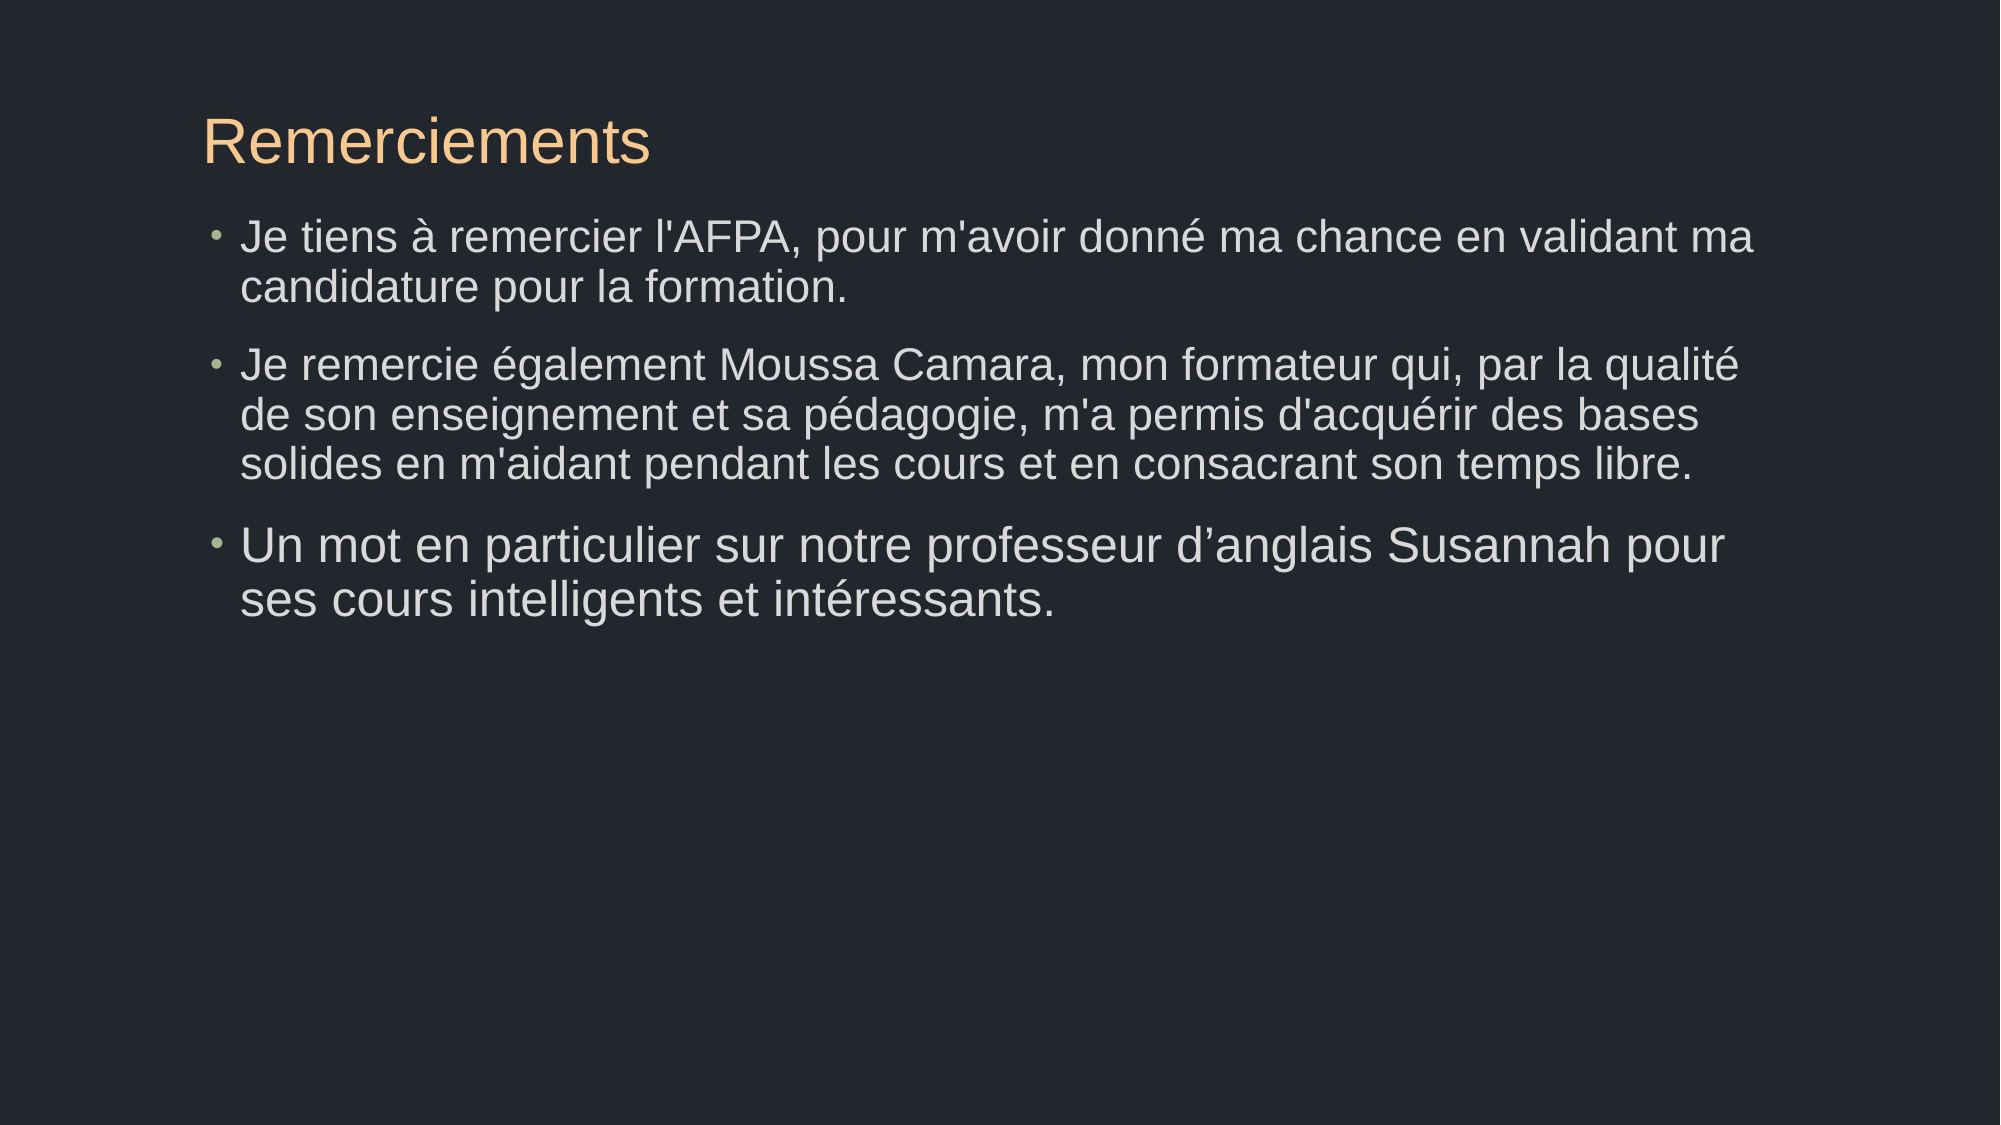

# Remerciements
Je tiens à remercier l'AFPA, pour m'avoir donné ma chance en validant ma candidature pour la formation.
Je remercie également Moussa Camara, mon formateur qui, par la qualité de son enseignement et sa pédagogie, m'a permis d'acquérir des bases solides en m'aidant pendant les cours et en consacrant son temps libre.
Un mot en particulier sur notre professeur d’anglais Susannah pour ses cours intelligents et intéressants.

3